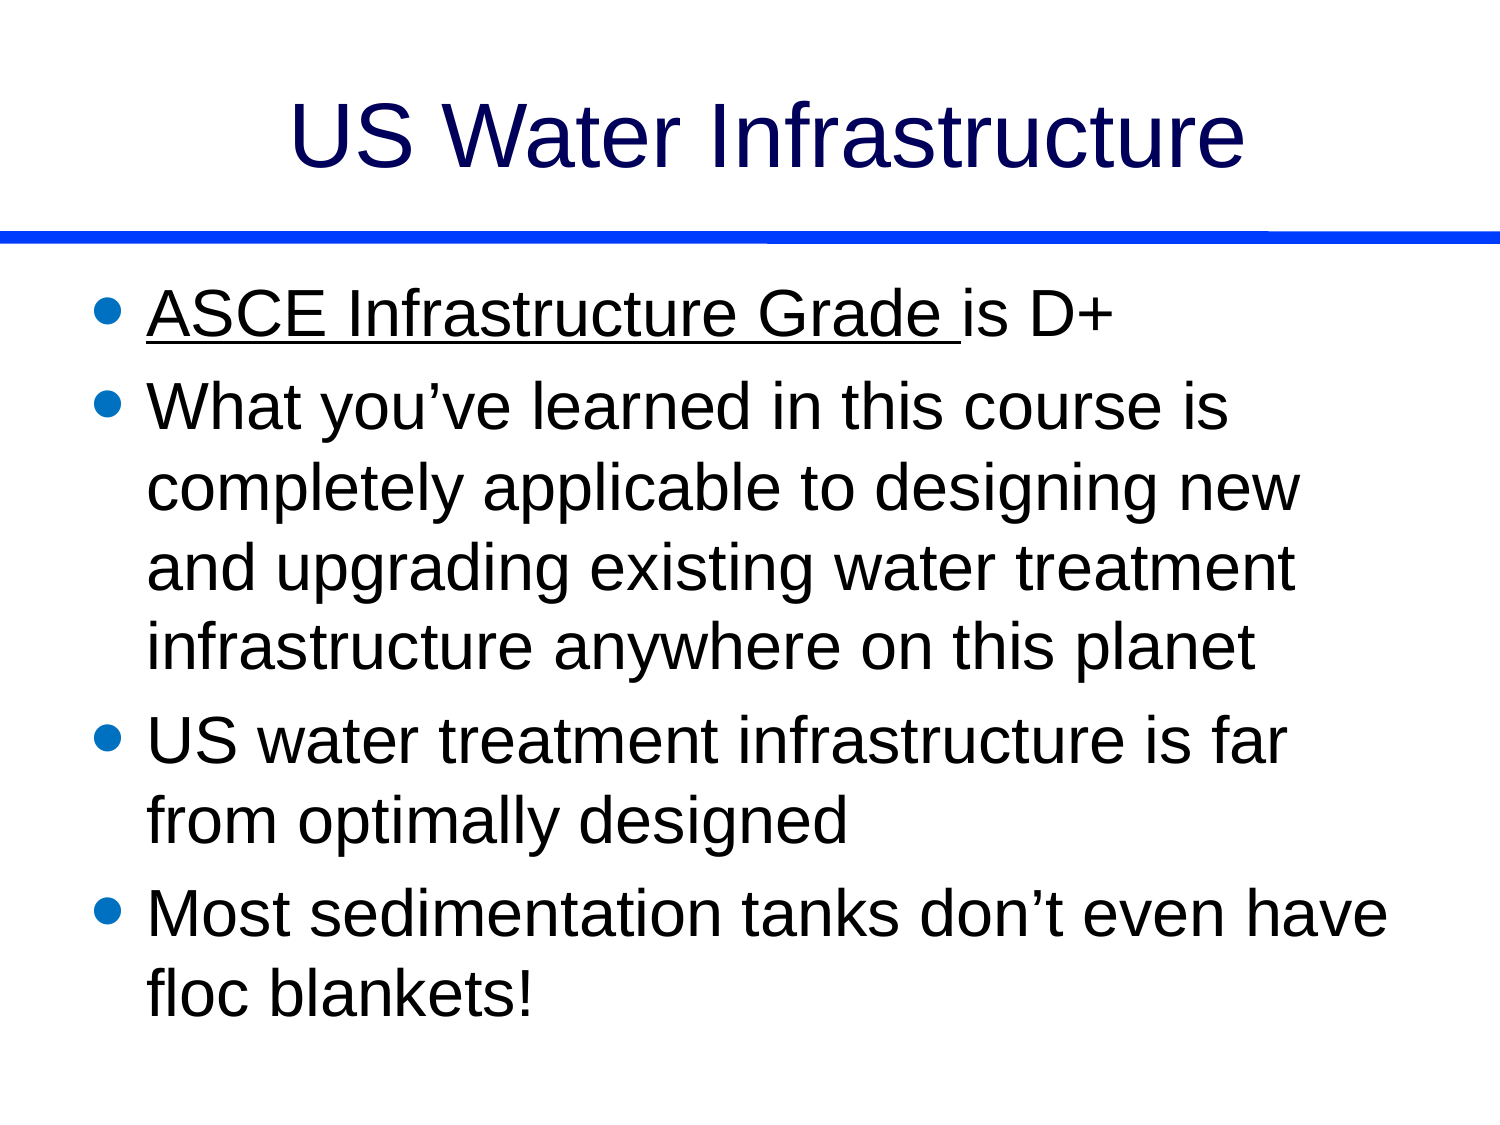

# US Water Infrastructure
ASCE Infrastructure Grade is D+
What you’ve learned in this course is completely applicable to designing new and upgrading existing water treatment infrastructure anywhere on this planet
US water treatment infrastructure is far from optimally designed
Most sedimentation tanks don’t even have floc blankets!